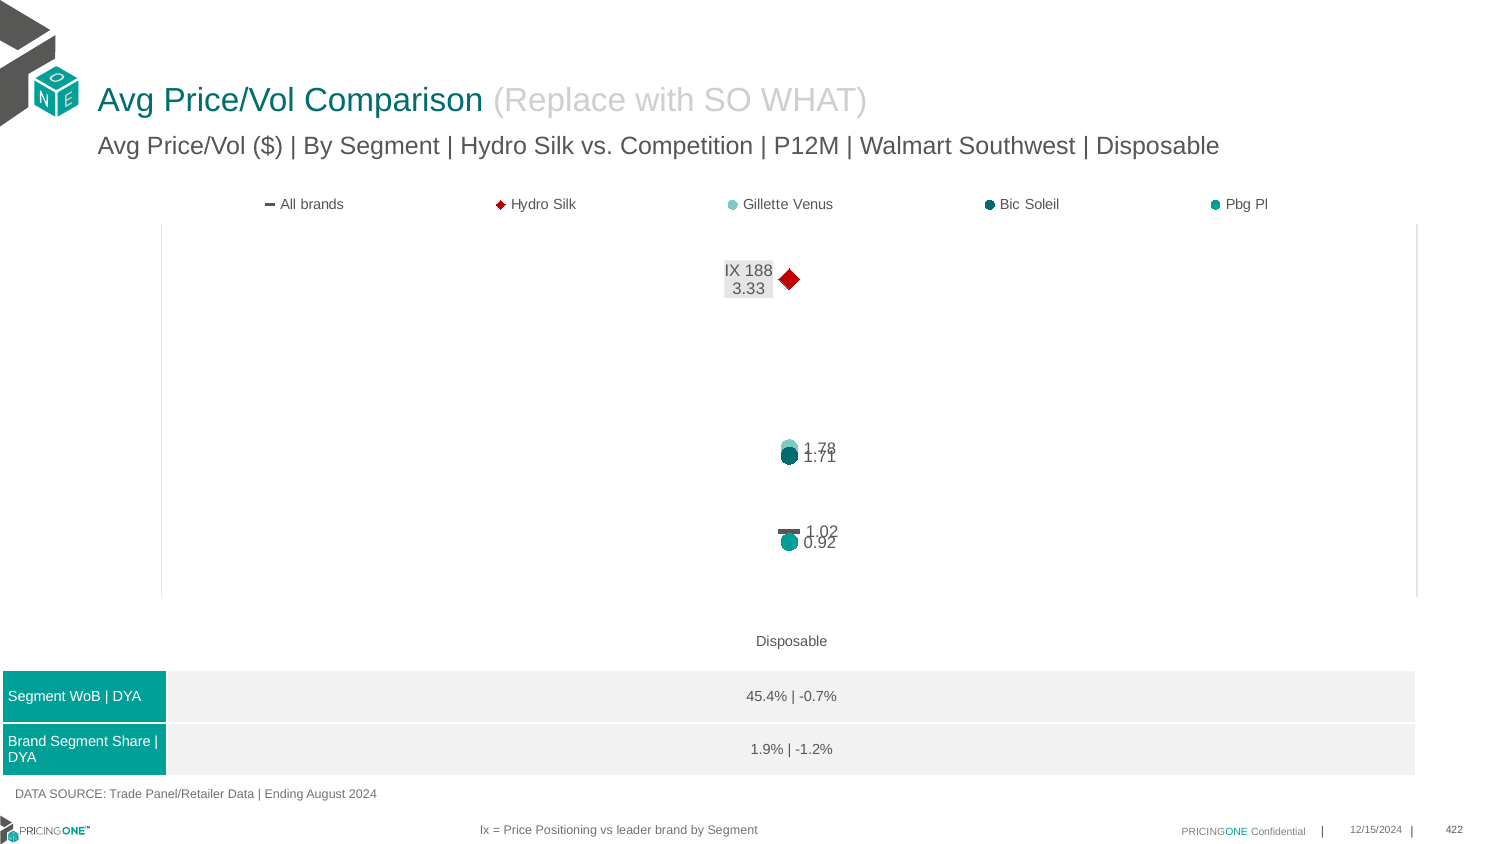

# Avg Price/Vol Comparison (Replace with SO WHAT)
Avg Price/Vol ($) | By Segment | Hydro Silk vs. Competition | P12M | Walmart Southwest | Disposable

### Chart

| Category | All brands | Hydro Silk | Gillette Venus | Bic Soleil | Pbg Pl |
|---|---|---|---|---|---|
| IX 188 | 1.02 | 3.33 | 1.78 | 1.71 | 0.92 |
|  | Disposable |
| --- | --- |
| Segment WoB | DYA | 45.4% | -0.7% |
| Brand Segment Share | DYA | 1.9% | -1.2% |
DATA SOURCE: Trade Panel/Retailer Data | Ending August 2024
Ix = Price Positioning vs leader brand by Segment
12/15/2024
422